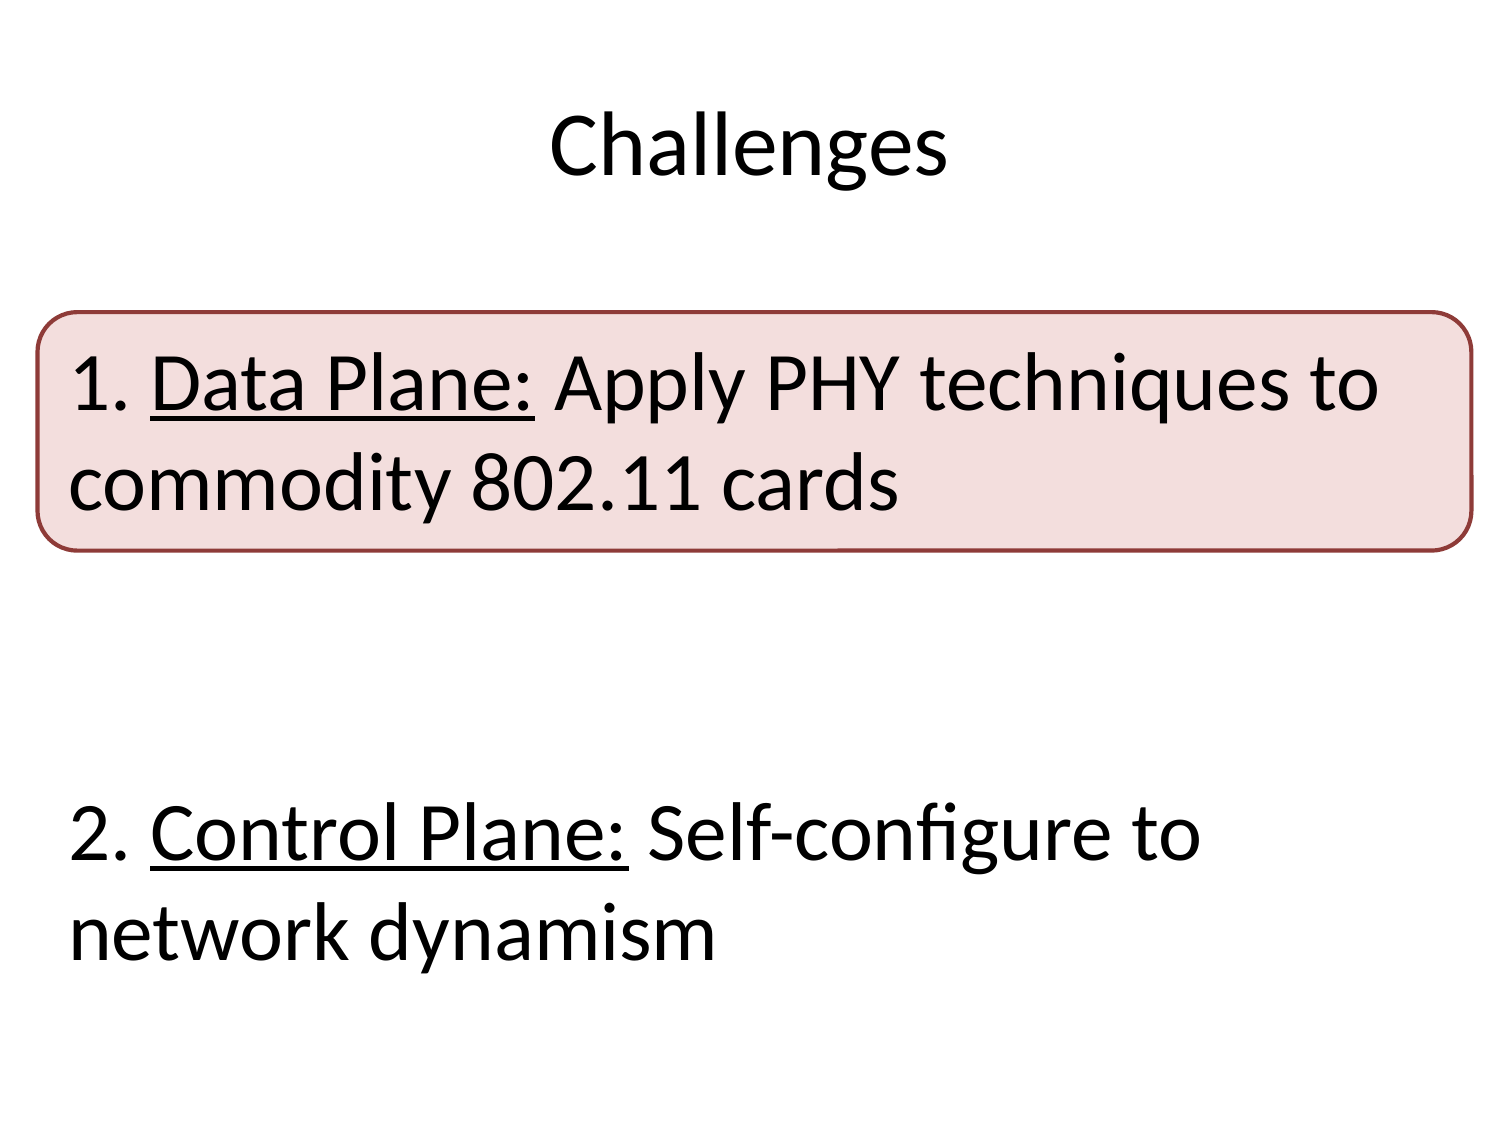

# Challenges

1. Data Plane: Apply PHY techniques to 	commodity 802.11 cards

2. Control Plane: Self-configure to 	network dynamism